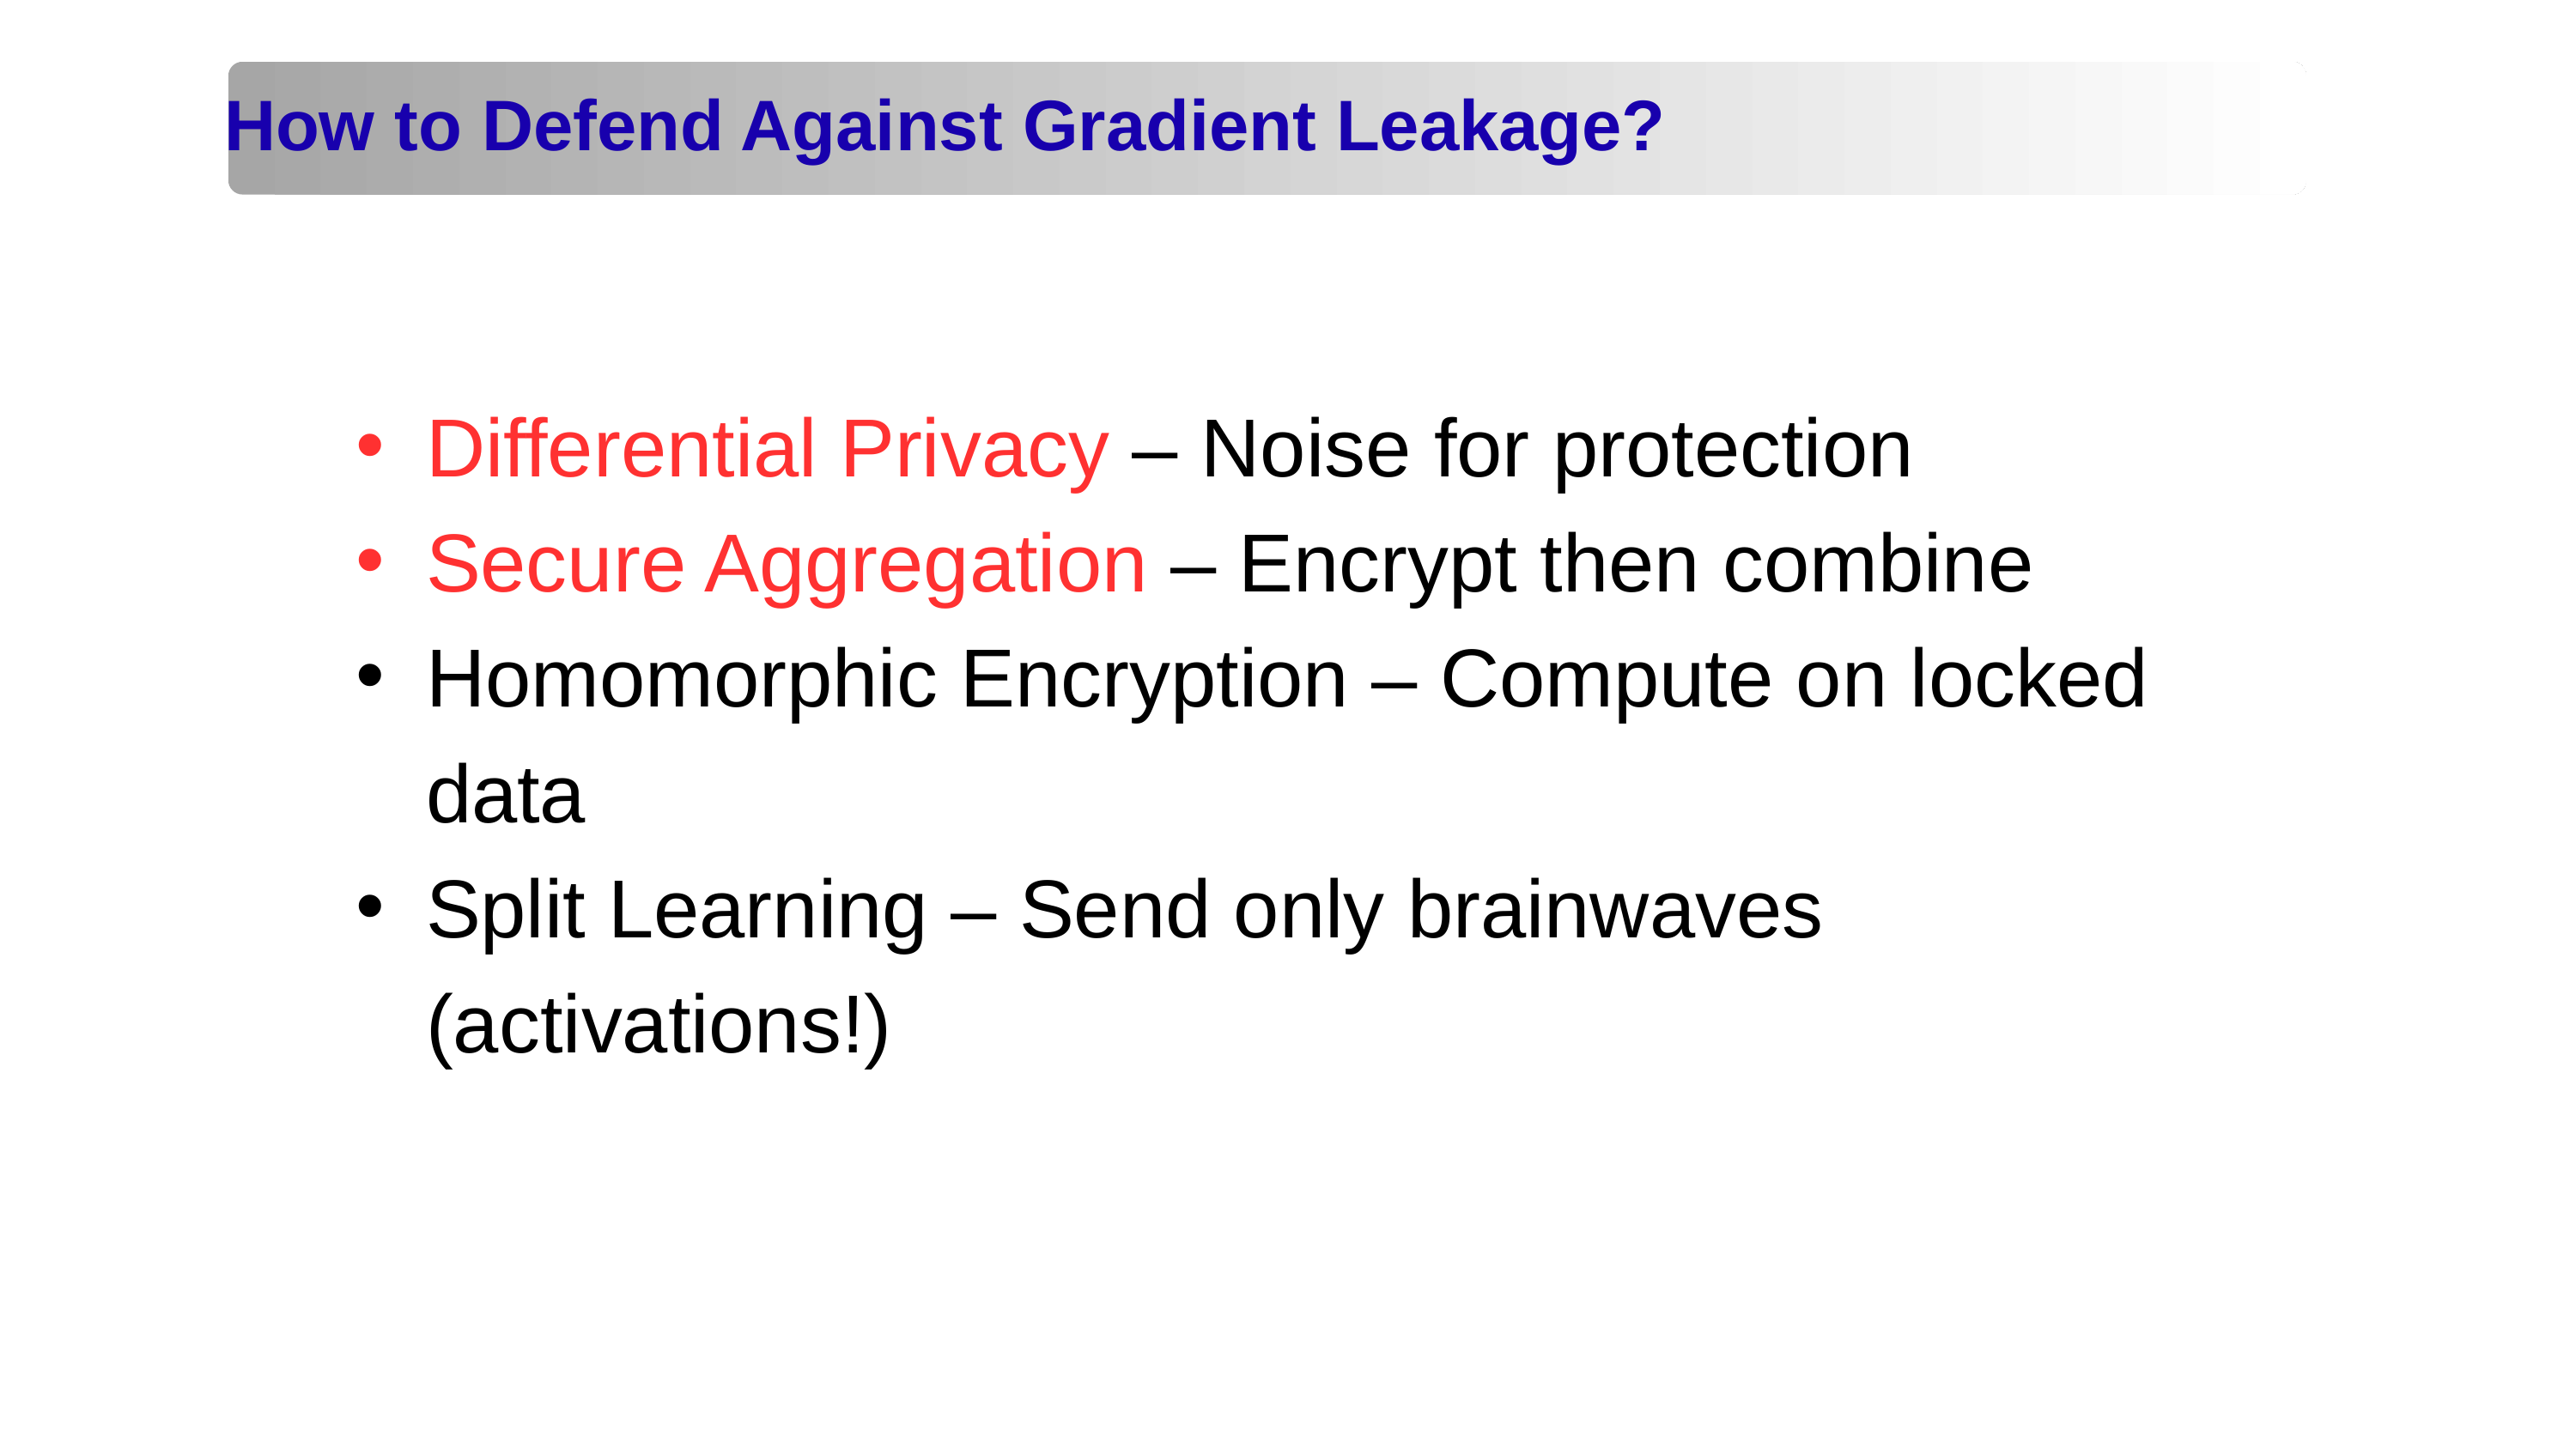

How to Defend Against Gradient Leakage?
Differential Privacy – Noise for protection
Secure Aggregation – Encrypt then combine
Homomorphic Encryption – Compute on locked data
Split Learning – Send only brainwaves (activations!)